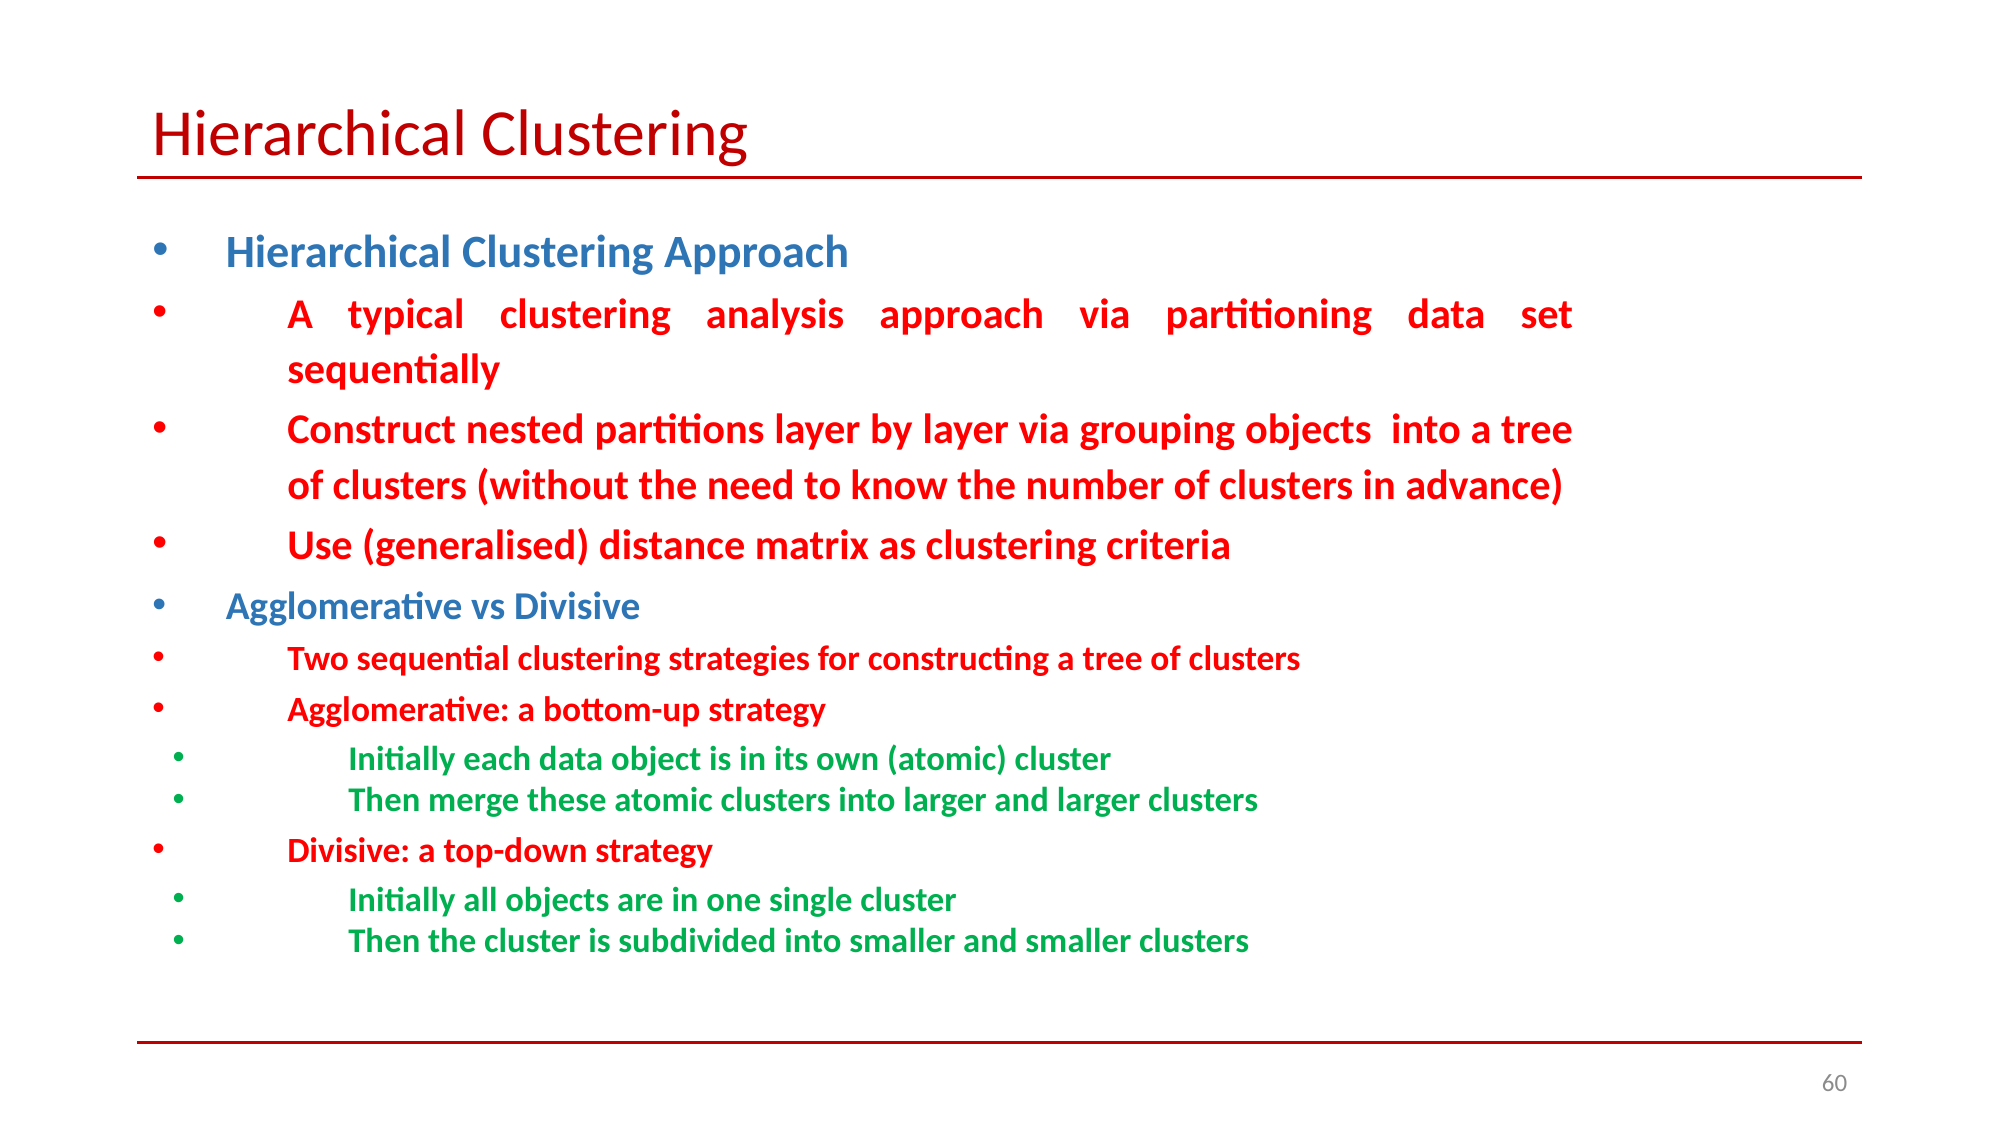

# Hierarchical Clustering
Hierarchical Clustering Approach
A typical clustering analysis approach via partitioning data set sequentially
Construct nested partitions layer by layer via grouping objects  into a tree of clusters (without the need to know the number of clusters in advance)
Use (generalised) distance matrix as clustering criteria
Agglomerative vs Divisive
Two sequential clustering strategies for constructing a tree of clusters
Agglomerative: a bottom-up strategy
Initially each data object is in its own (atomic) cluster
Then merge these atomic clusters into larger and larger clusters
Divisive: a top-down strategy
Initially all objects are in one single cluster
Then the cluster is subdivided into smaller and smaller clusters
60